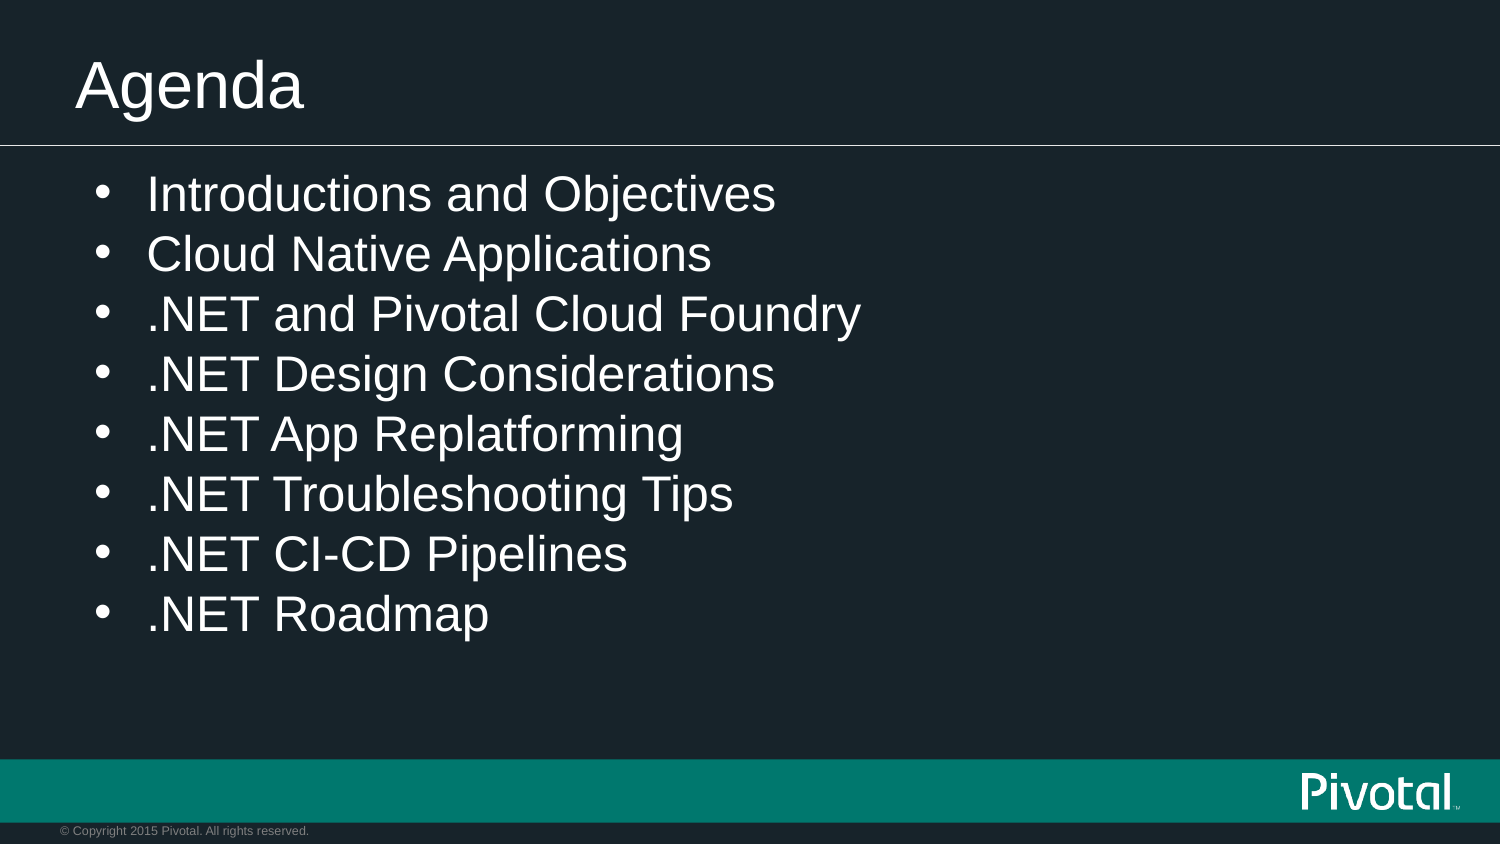

# Agenda
Introductions and Objectives
Cloud Native Applications
.NET and Pivotal Cloud Foundry
.NET Design Considerations
.NET App Replatforming
.NET Troubleshooting Tips
.NET CI-CD Pipelines
.NET Roadmap